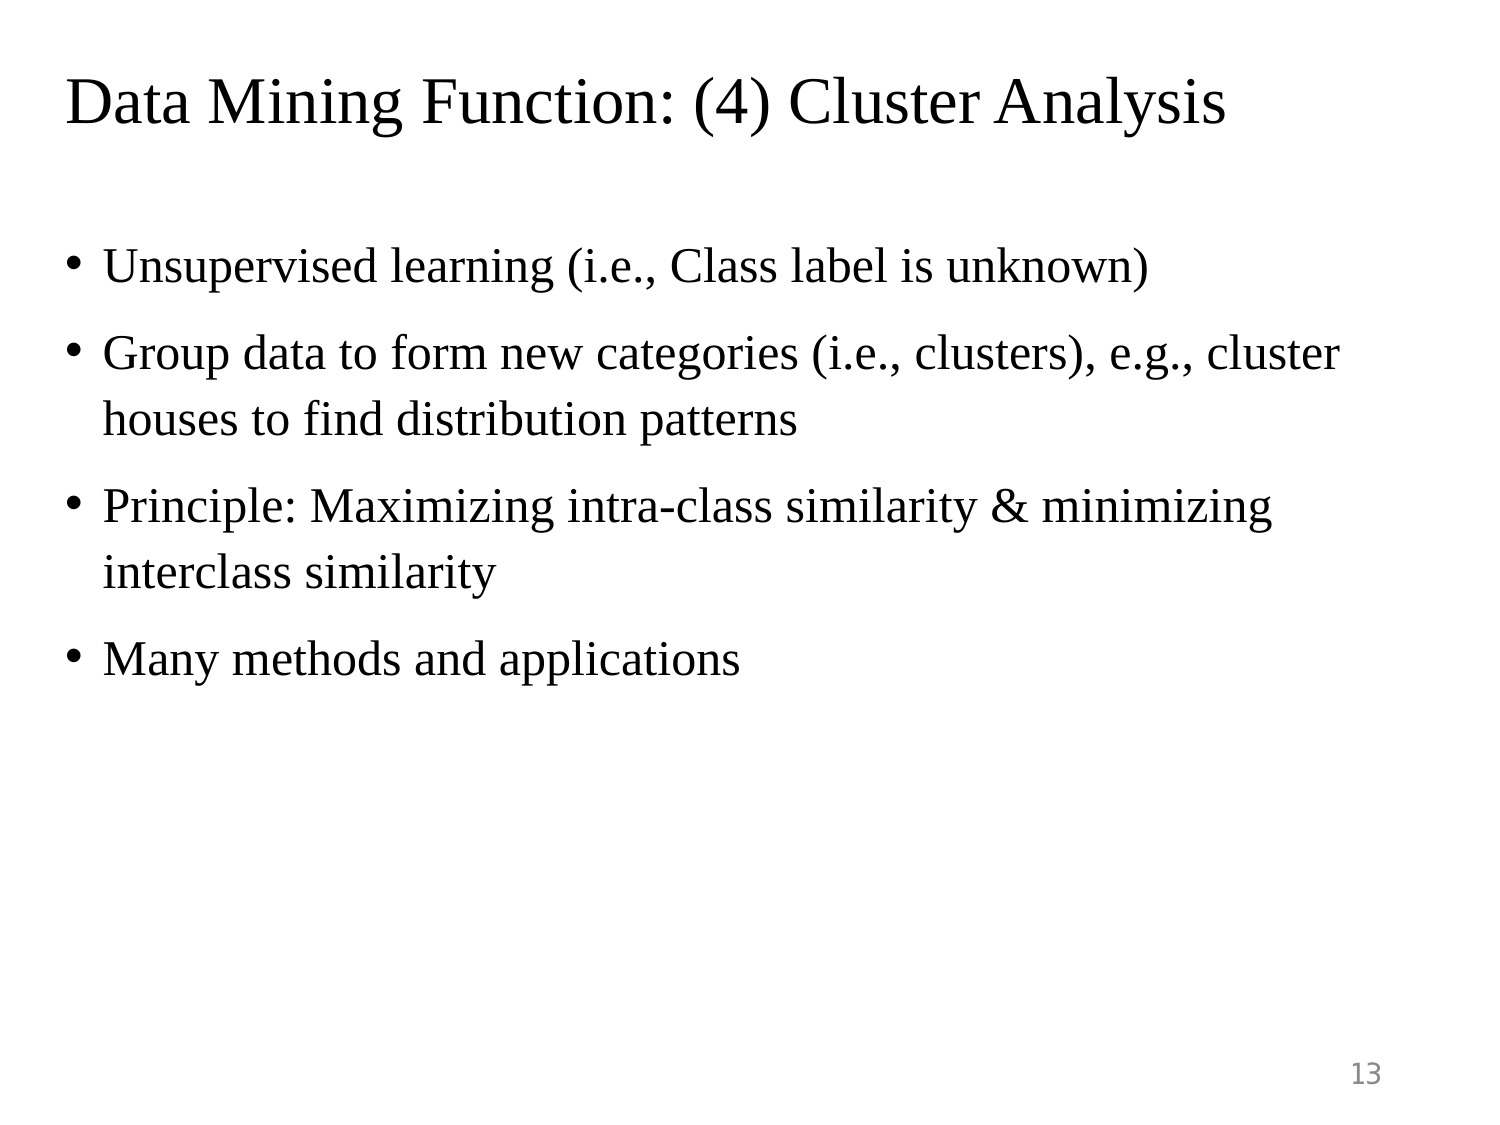

# Data Mining Function: (4) Cluster Analysis
Unsupervised learning (i.e., Class label is unknown)
Group data to form new categories (i.e., clusters), e.g., cluster houses to find distribution patterns
Principle: Maximizing intra-class similarity & minimizing interclass similarity
Many methods and applications
13